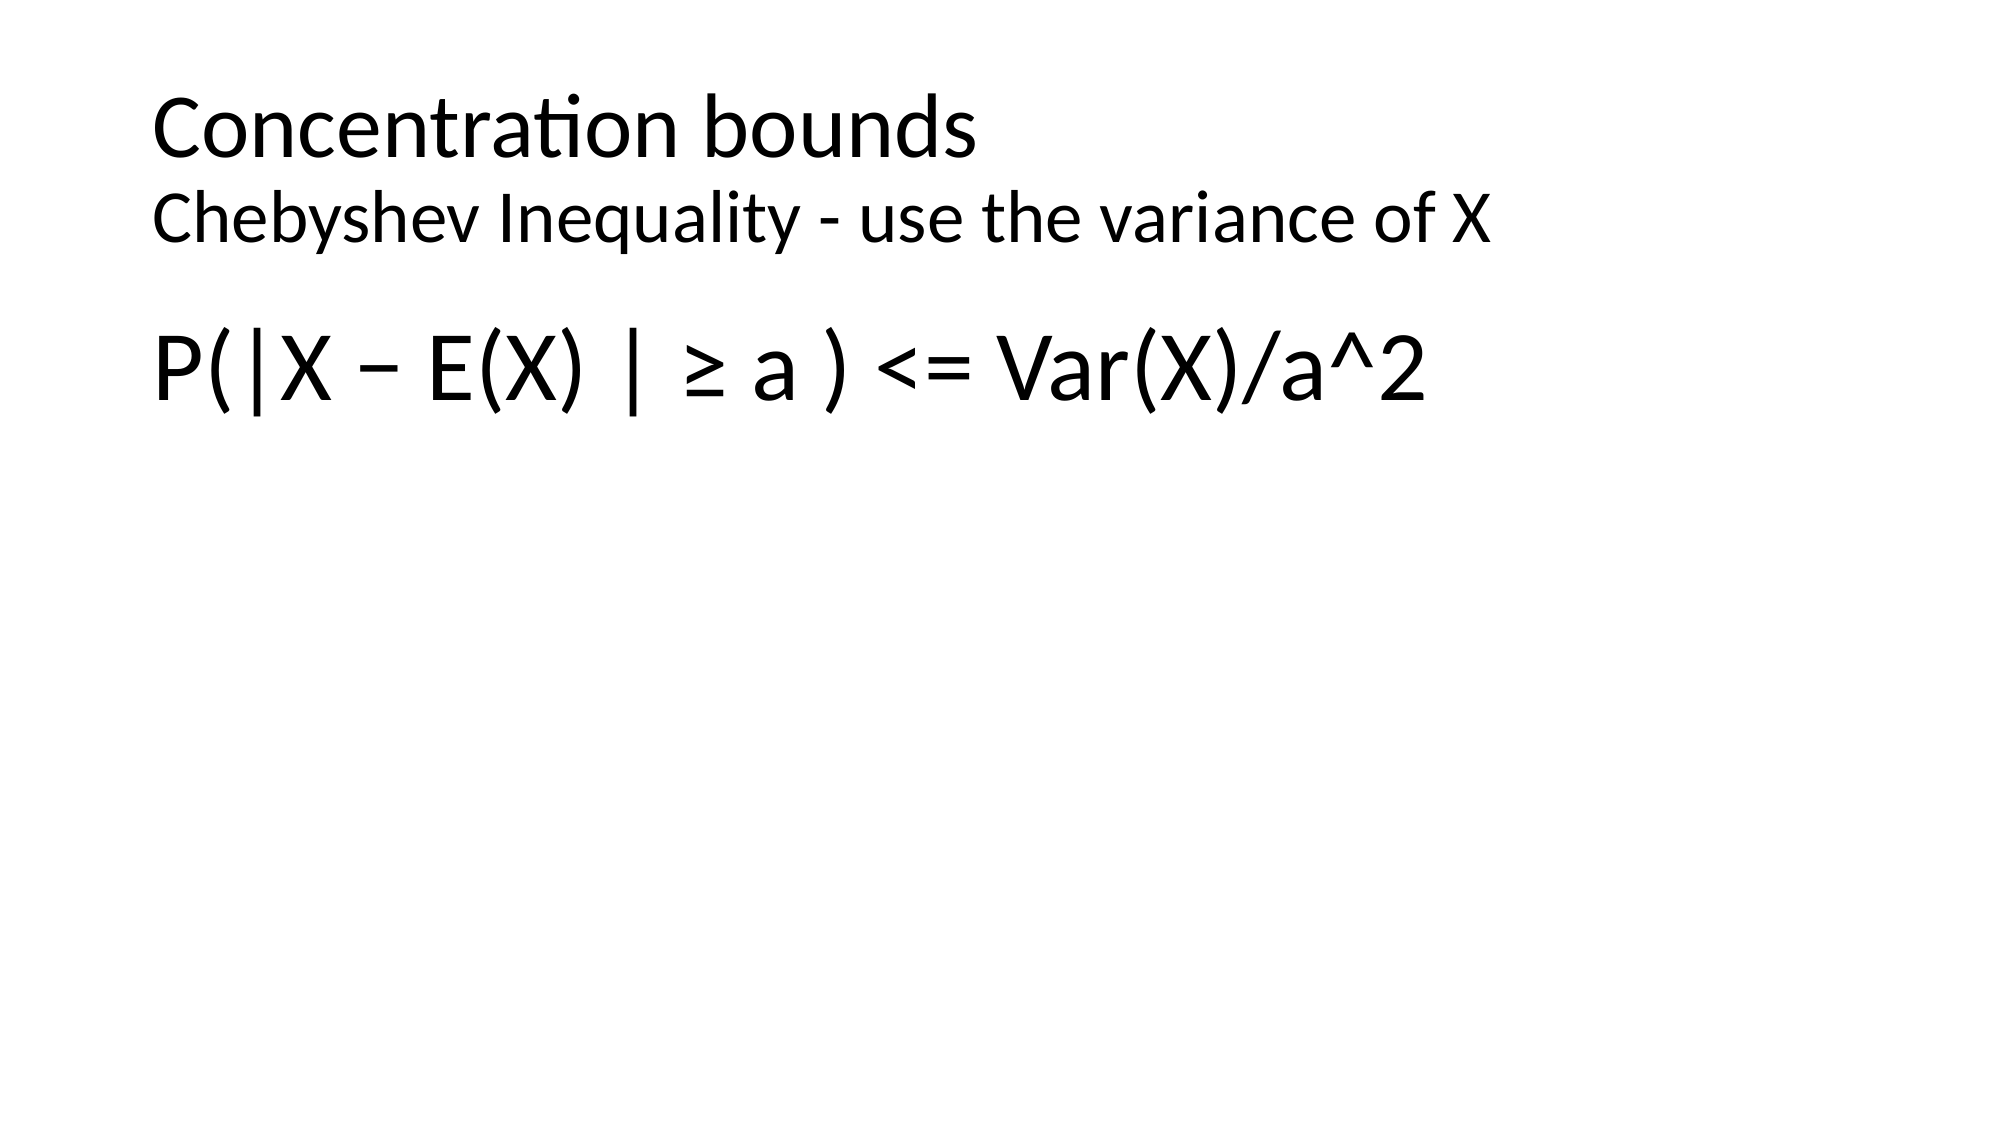

# Concentration bounds
Chebyshev Inequality - use the variance of X
P(|X − E(X) | ≥ a ) <= Var(X)/a^2